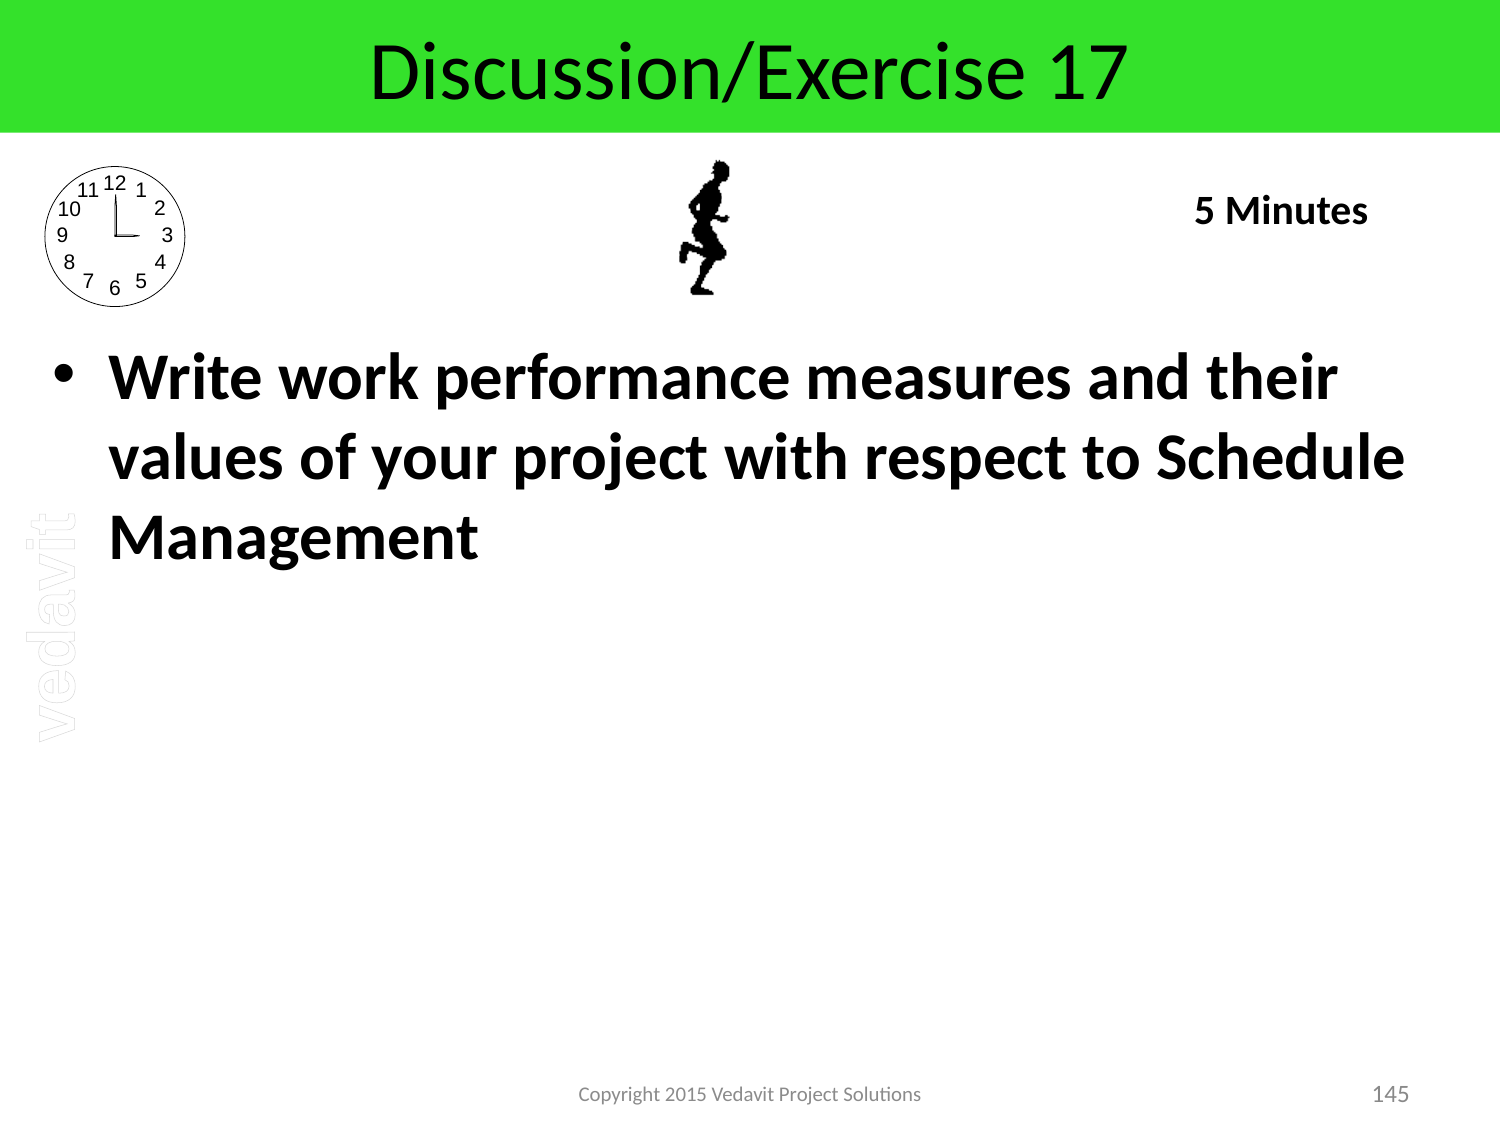

# Discussion/Exercise 17
5 Minutes
Write work performance measures and their values of your project with respect to Schedule Management

Copyright 2015 Vedavit Project Solutions
145